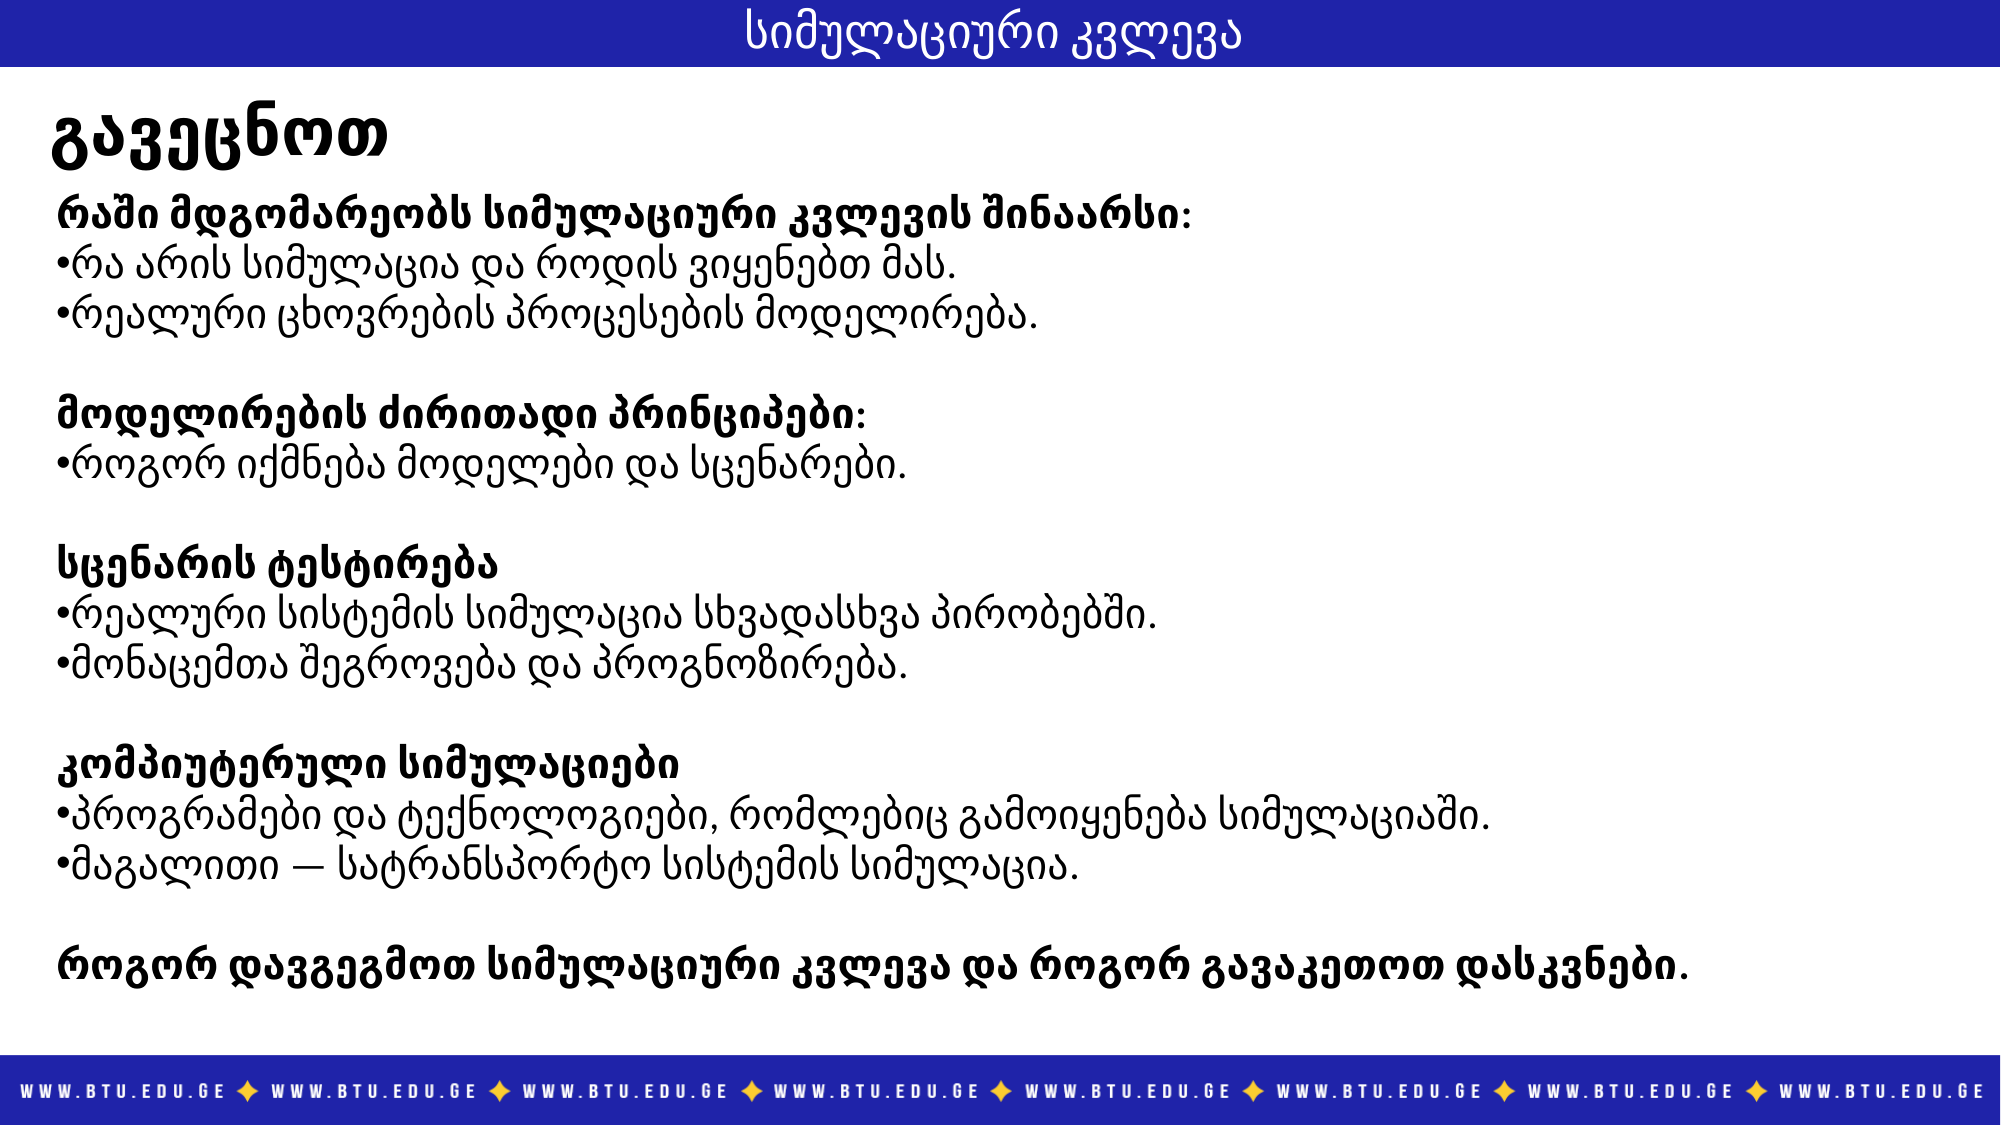

# სიმულაციური კვლევა
გავეცნოთ
რაში მდგომარეობს სიმულაციური კვლევის შინაარსი:
რა არის სიმულაცია და როდის ვიყენებთ მას.
რეალური ცხოვრების პროცესების მოდელირება.

მოდელირების ძირითადი პრინციპები:
როგორ იქმნება მოდელები და სცენარები.

სცენარის ტესტირება
რეალური სისტემის სიმულაცია სხვადასხვა პირობებში.
მონაცემთა შეგროვება და პროგნოზირება.

კომპიუტერული სიმულაციები
პროგრამები და ტექნოლოგიები, რომლებიც გამოიყენება სიმულაციაში.
მაგალითი — სატრანსპორტო სისტემის სიმულაცია.

როგორ დავგეგმოთ სიმულაციური კვლევა და როგორ გავაკეთოთ დასკვნები.